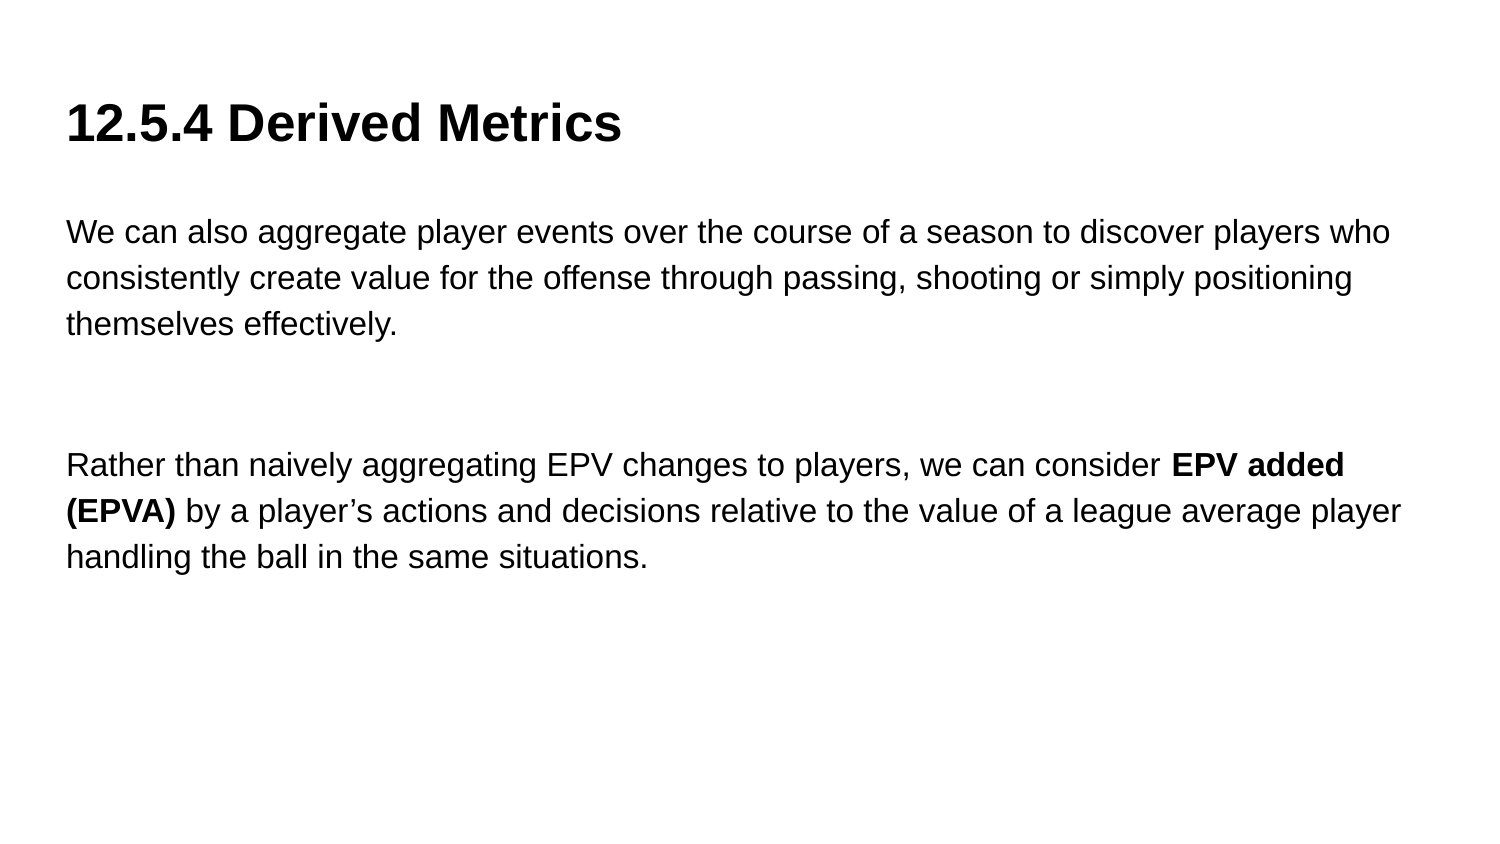

# 12.5.4 Derived Metrics
We can also aggregate player events over the course of a season to discover players who consistently create value for the offense through passing, shooting or simply positioning themselves effectively.

Rather than naively aggregating EPV changes to players, we can consider EPV added (EPVA) by a player’s actions and decisions relative to the value of a league average player handling the ball in the same situations.